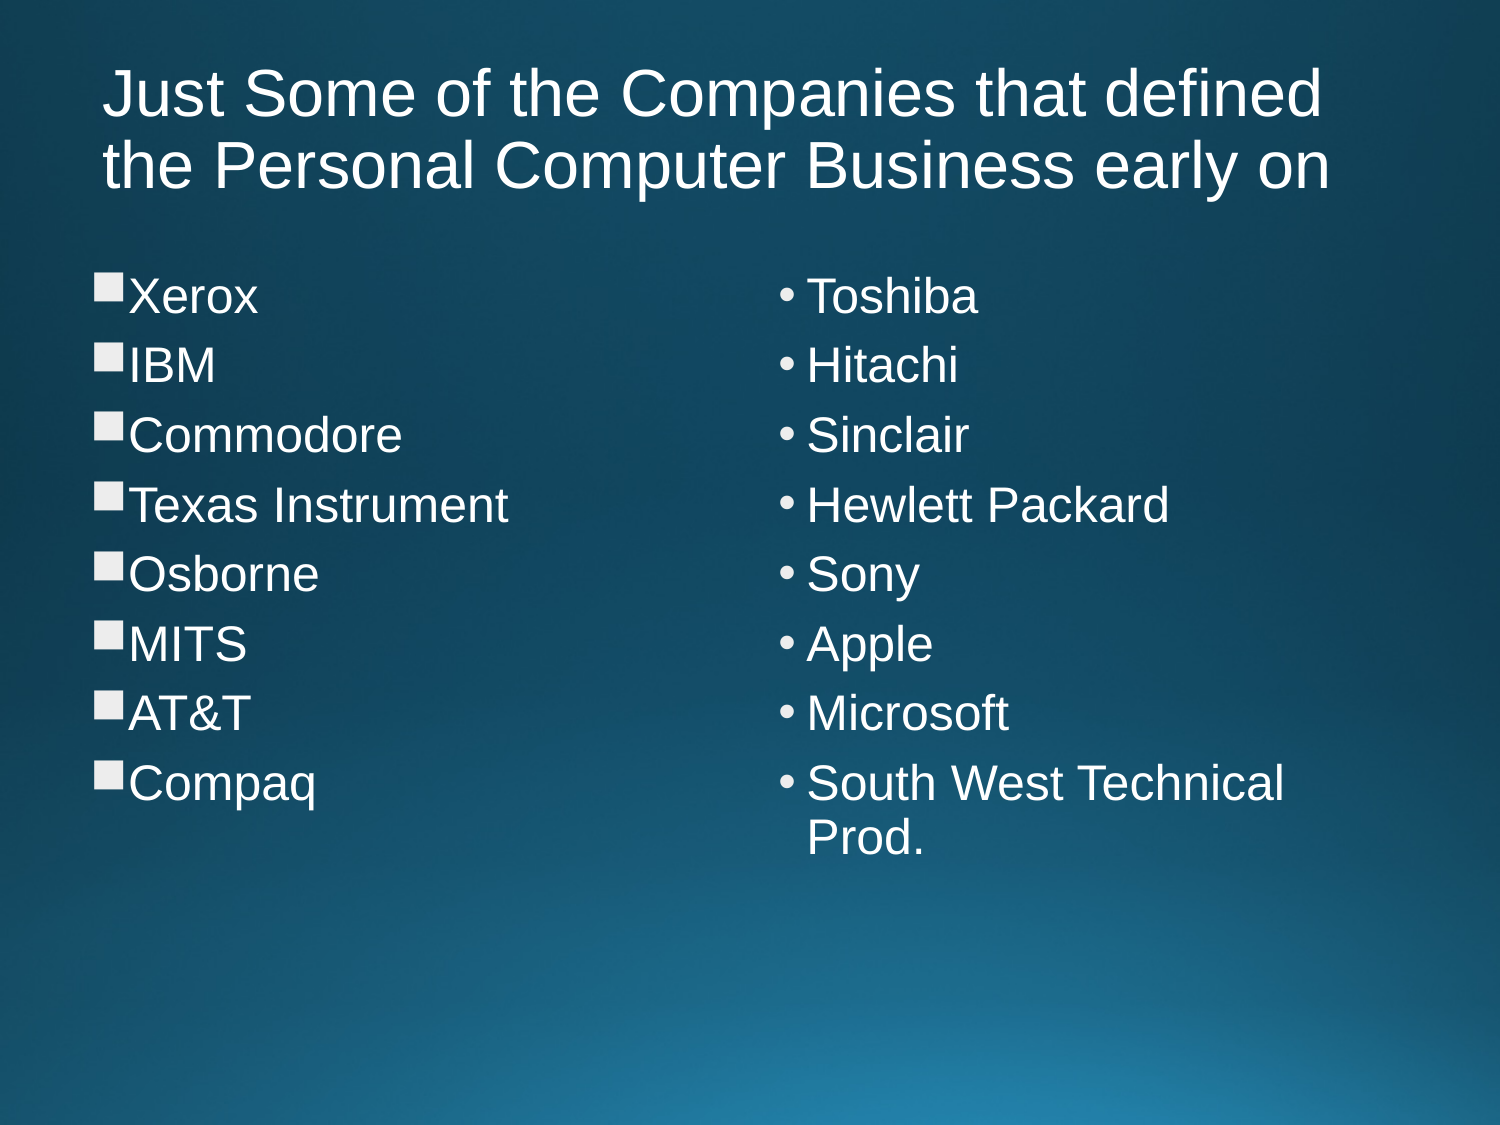

# Just Some of the Companies that defined the Personal Computer Business early on
Xerox
IBM
Commodore
Texas Instrument
Osborne
MITS
AT&T
Compaq

Toshiba
Hitachi
Sinclair
Hewlett Packard
Sony
Apple
Microsoft
South West Technical Prod.